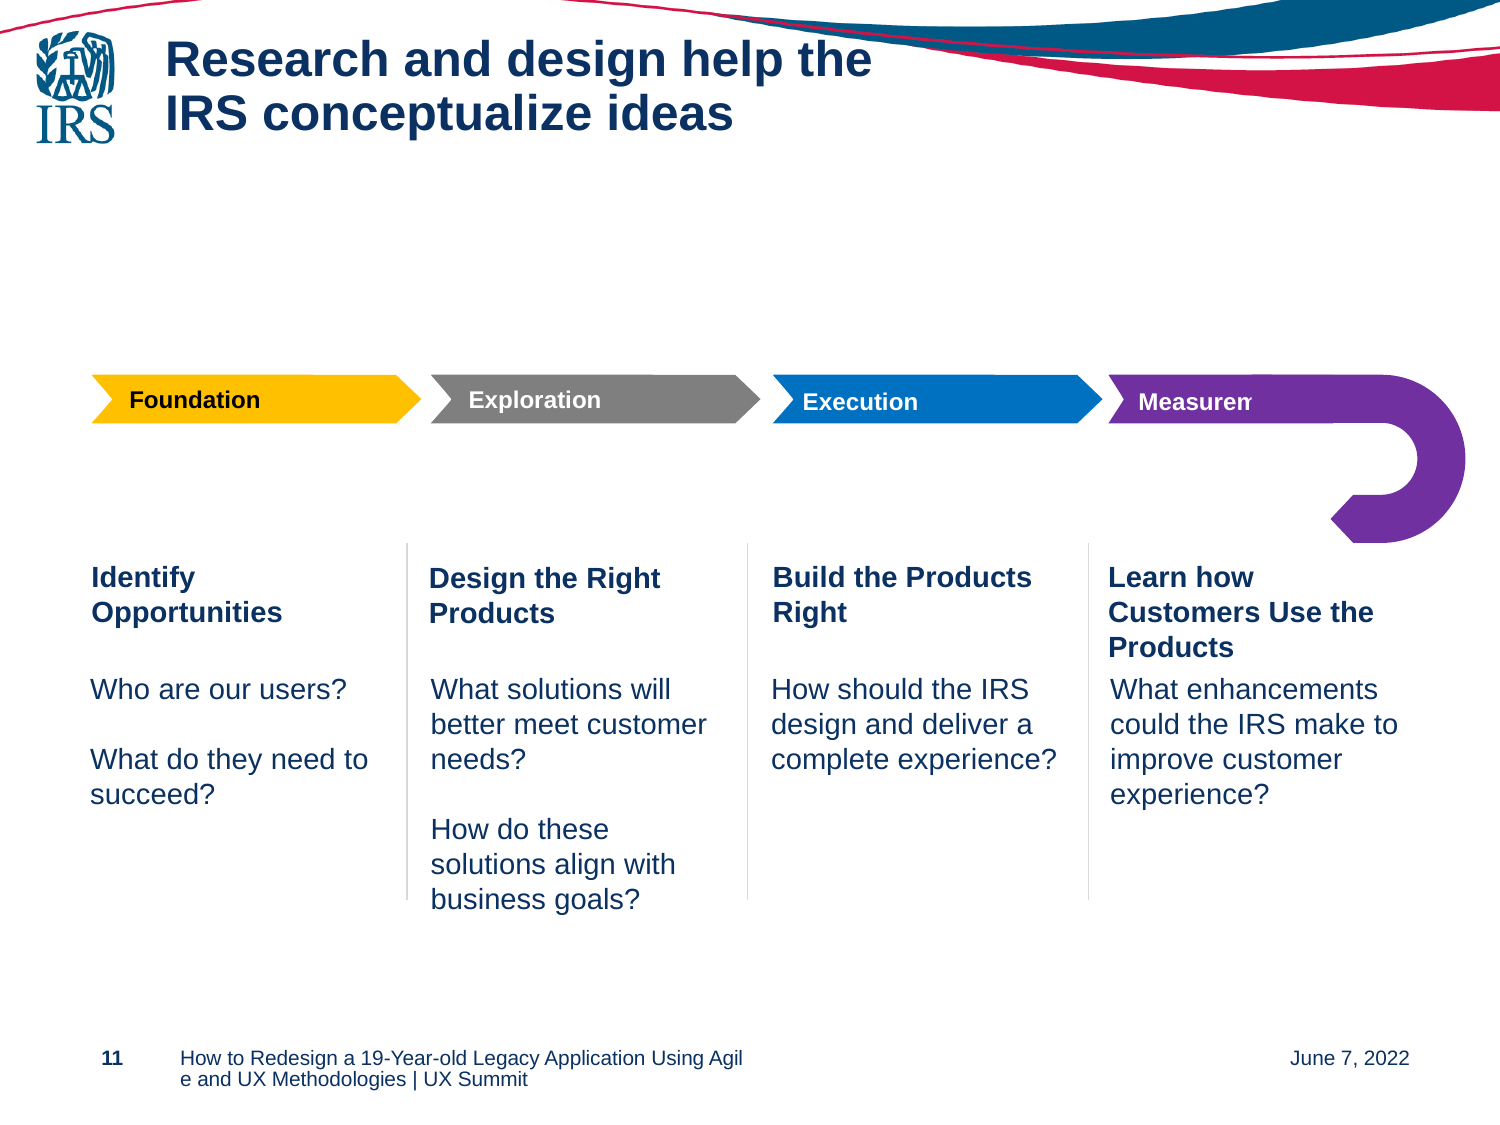

# Research and design help the IRS conceptualize ideas

 Foundation
 Exploration
Execution
Measurement
Build the Products Right
Learn how Customers Use the Products
Identify Opportunities
Design the Right Products

Who are our users?

What do they need to succeed?

What solutions will better meet customer needs?

How do these solutions align with business goals?

How should the IRS design and deliver a complete experience?

What enhancements could the IRS make to improve customer experience?
11
How to Redesign a 19-Year-old Legacy Application Using Agile and UX Methodologies | UX Summit
June 7, 2022